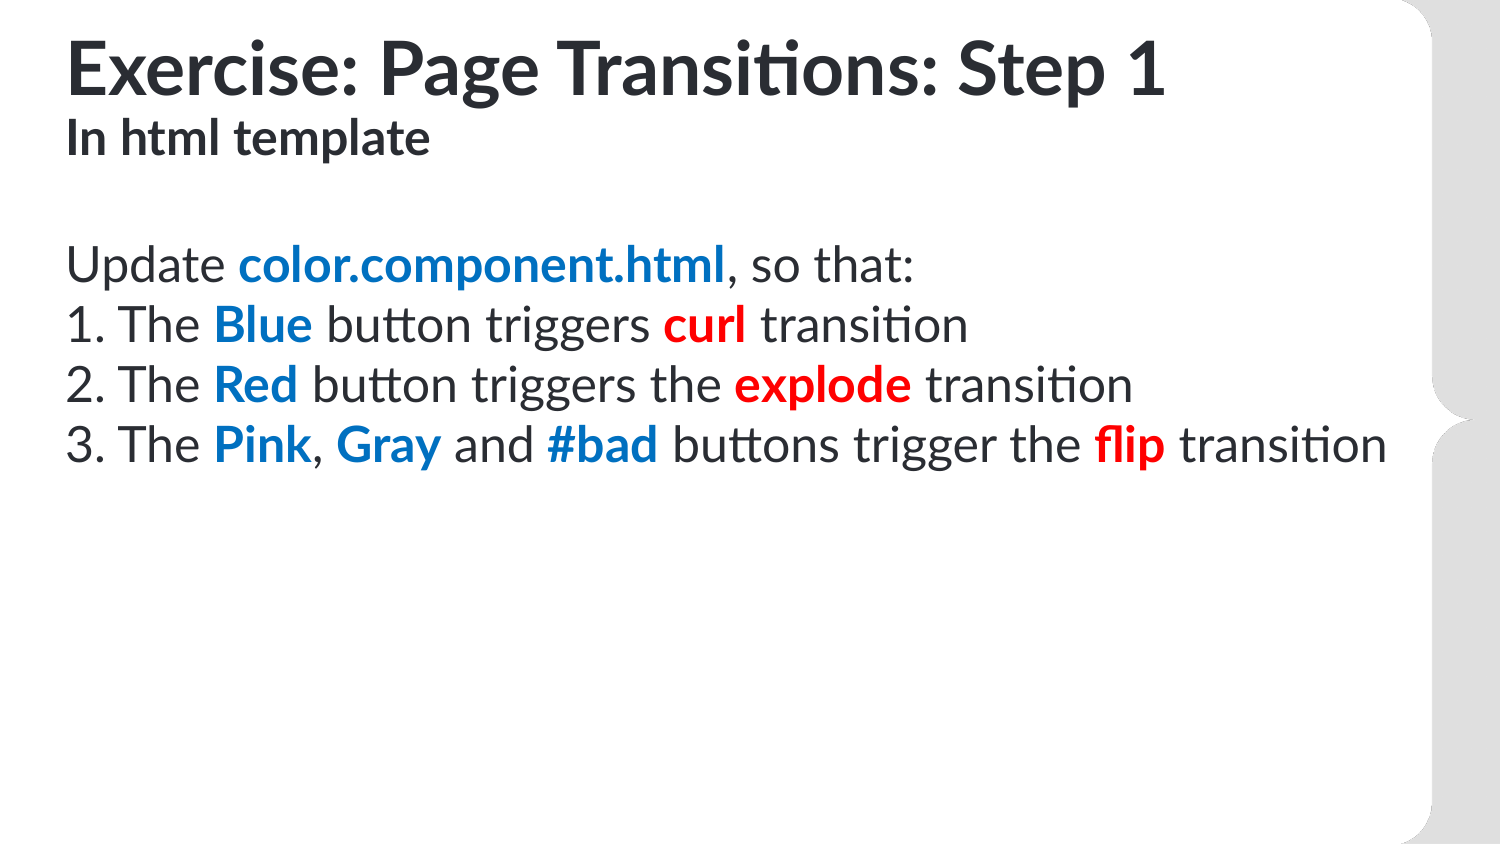

# Exercise: Page Transitions: Step 1 In html template
Update color.component.html, so that:
1. The Blue button triggers curl transition
2. The Red button triggers the explode transition
3. The Pink, Gray and #bad buttons trigger the flip transition